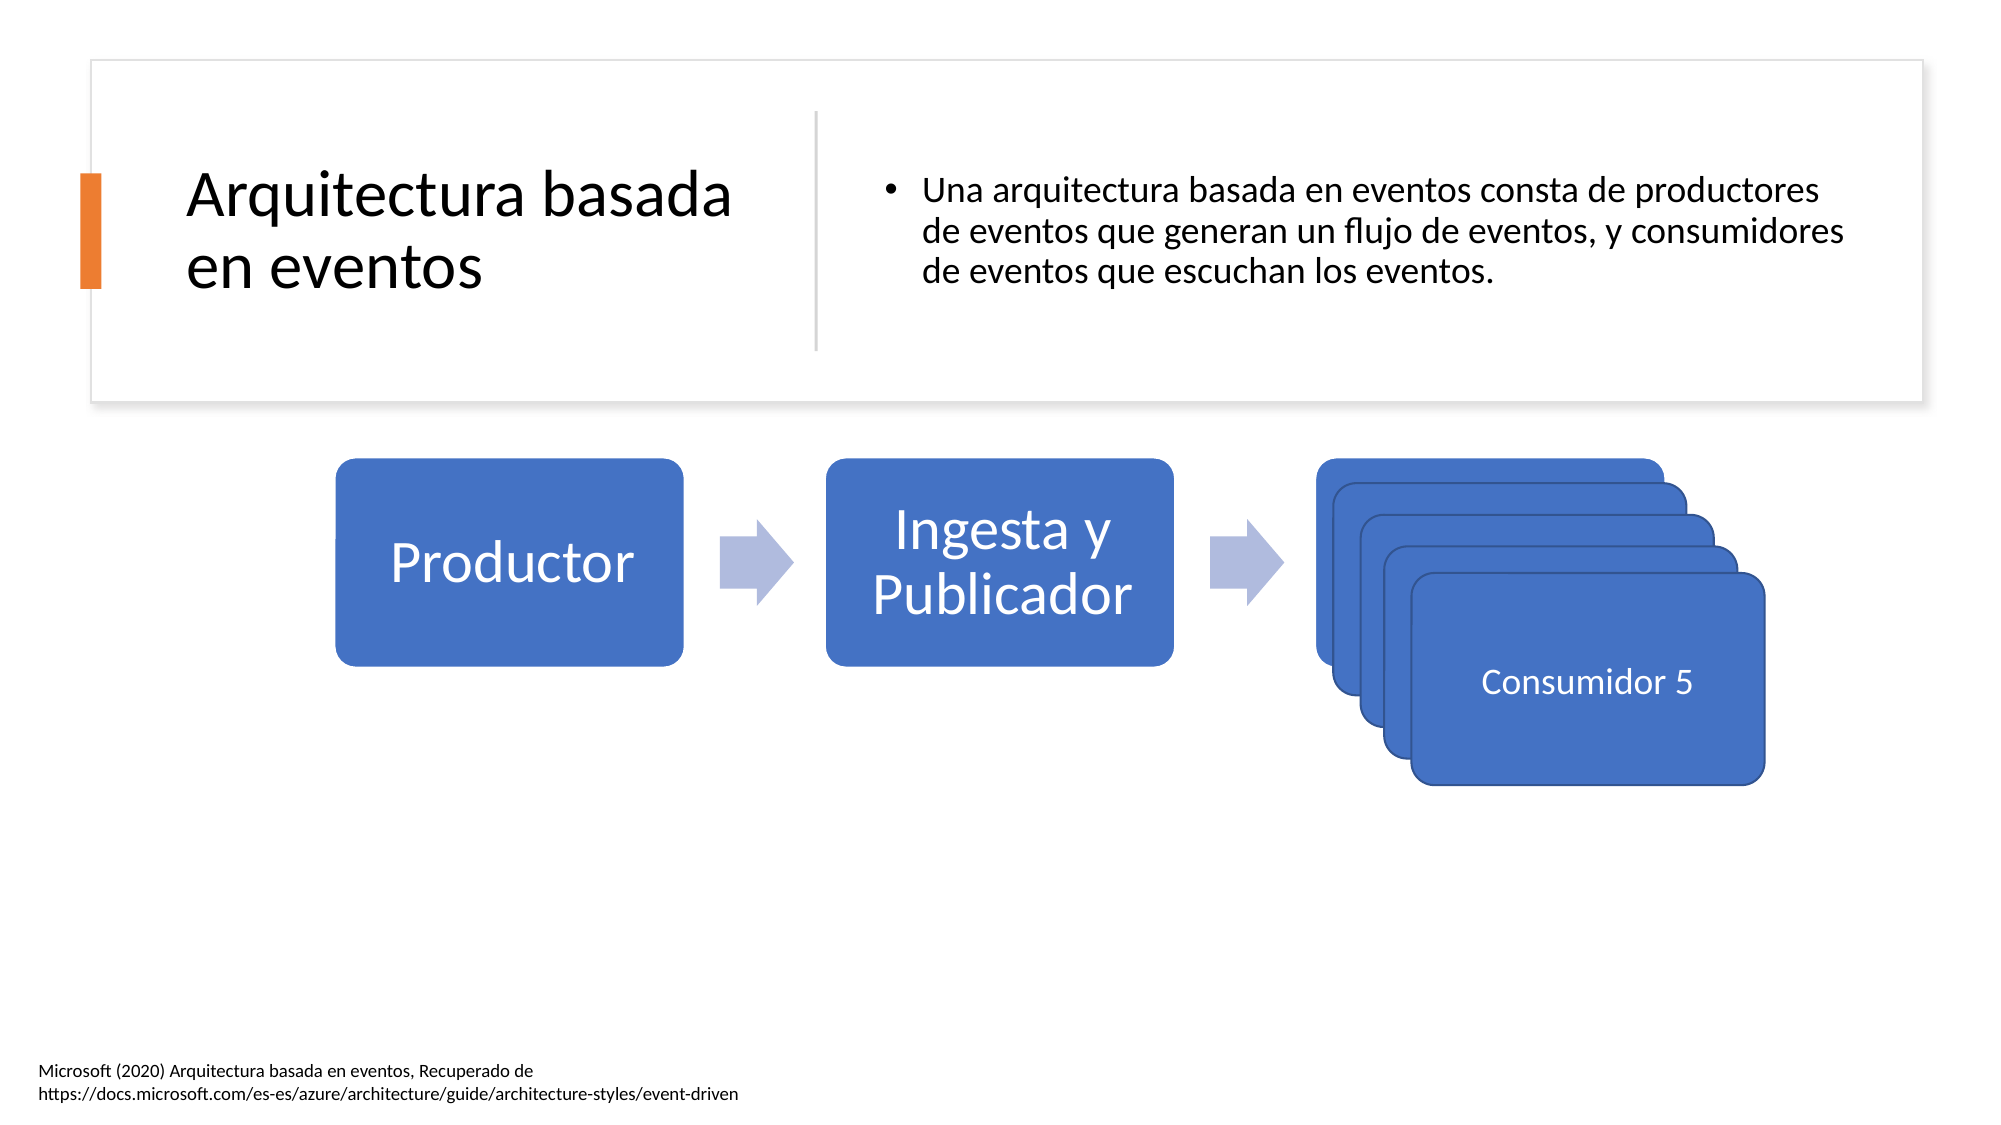

# Arquitectura basada en eventos
Una arquitectura basada en eventos consta de productores de eventos que generan un flujo de eventos, y consumidores de eventos que escuchan los eventos.
Productor

Ingesta y Publicador

Consumidor

Consumidor 2
Consumidor 3
Consumidor 4
Consumidor 5
Microsoft (2020) Arquitectura basada en eventos, Recuperado de https://docs.microsoft.com/es-es/azure/architecture/guide/architecture-styles/event-driven